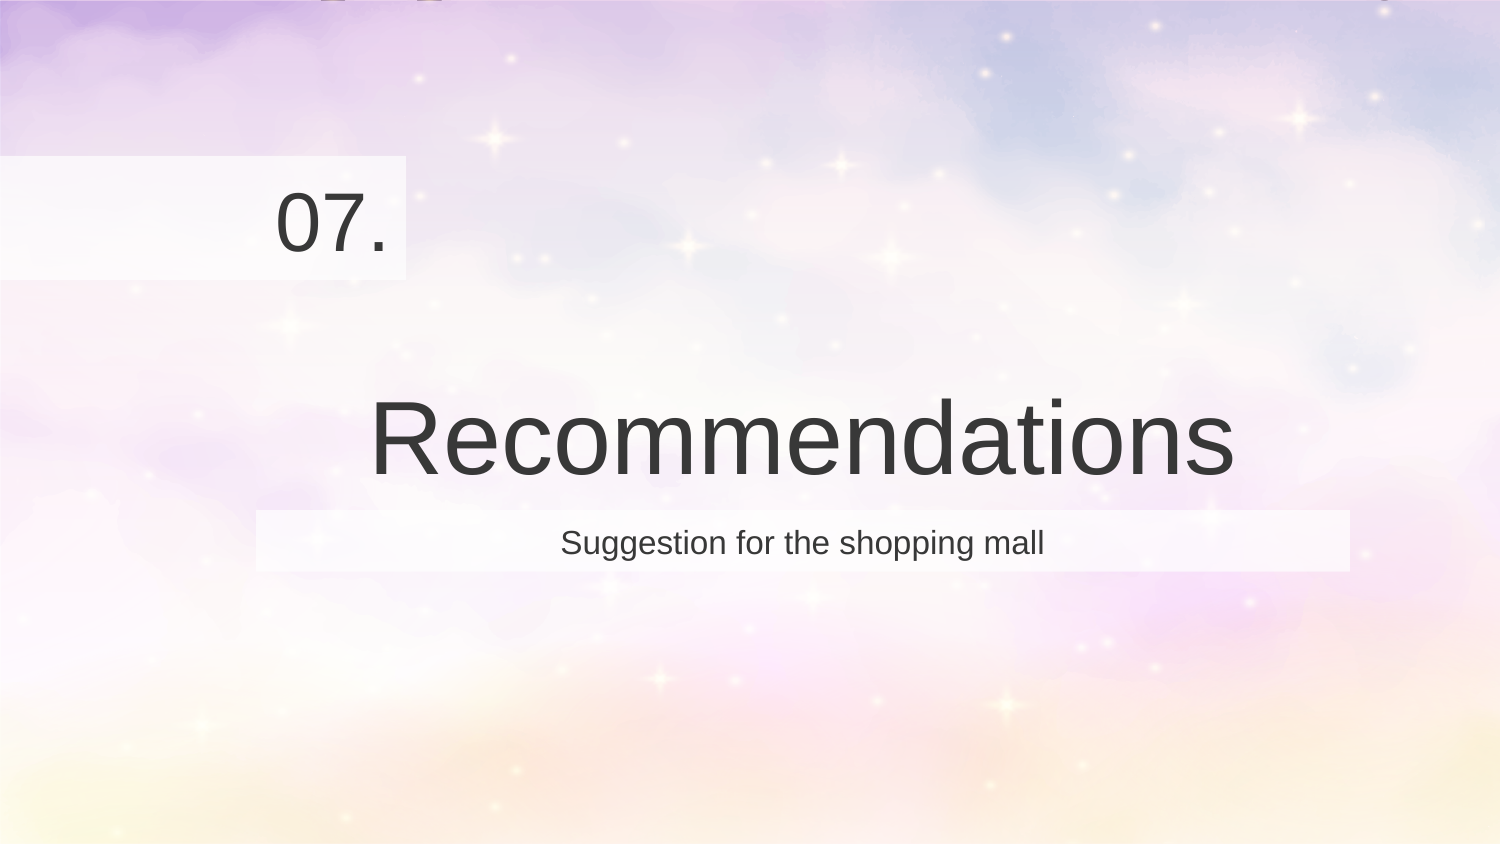

07.
# Recommendations
Suggestion for the shopping mall